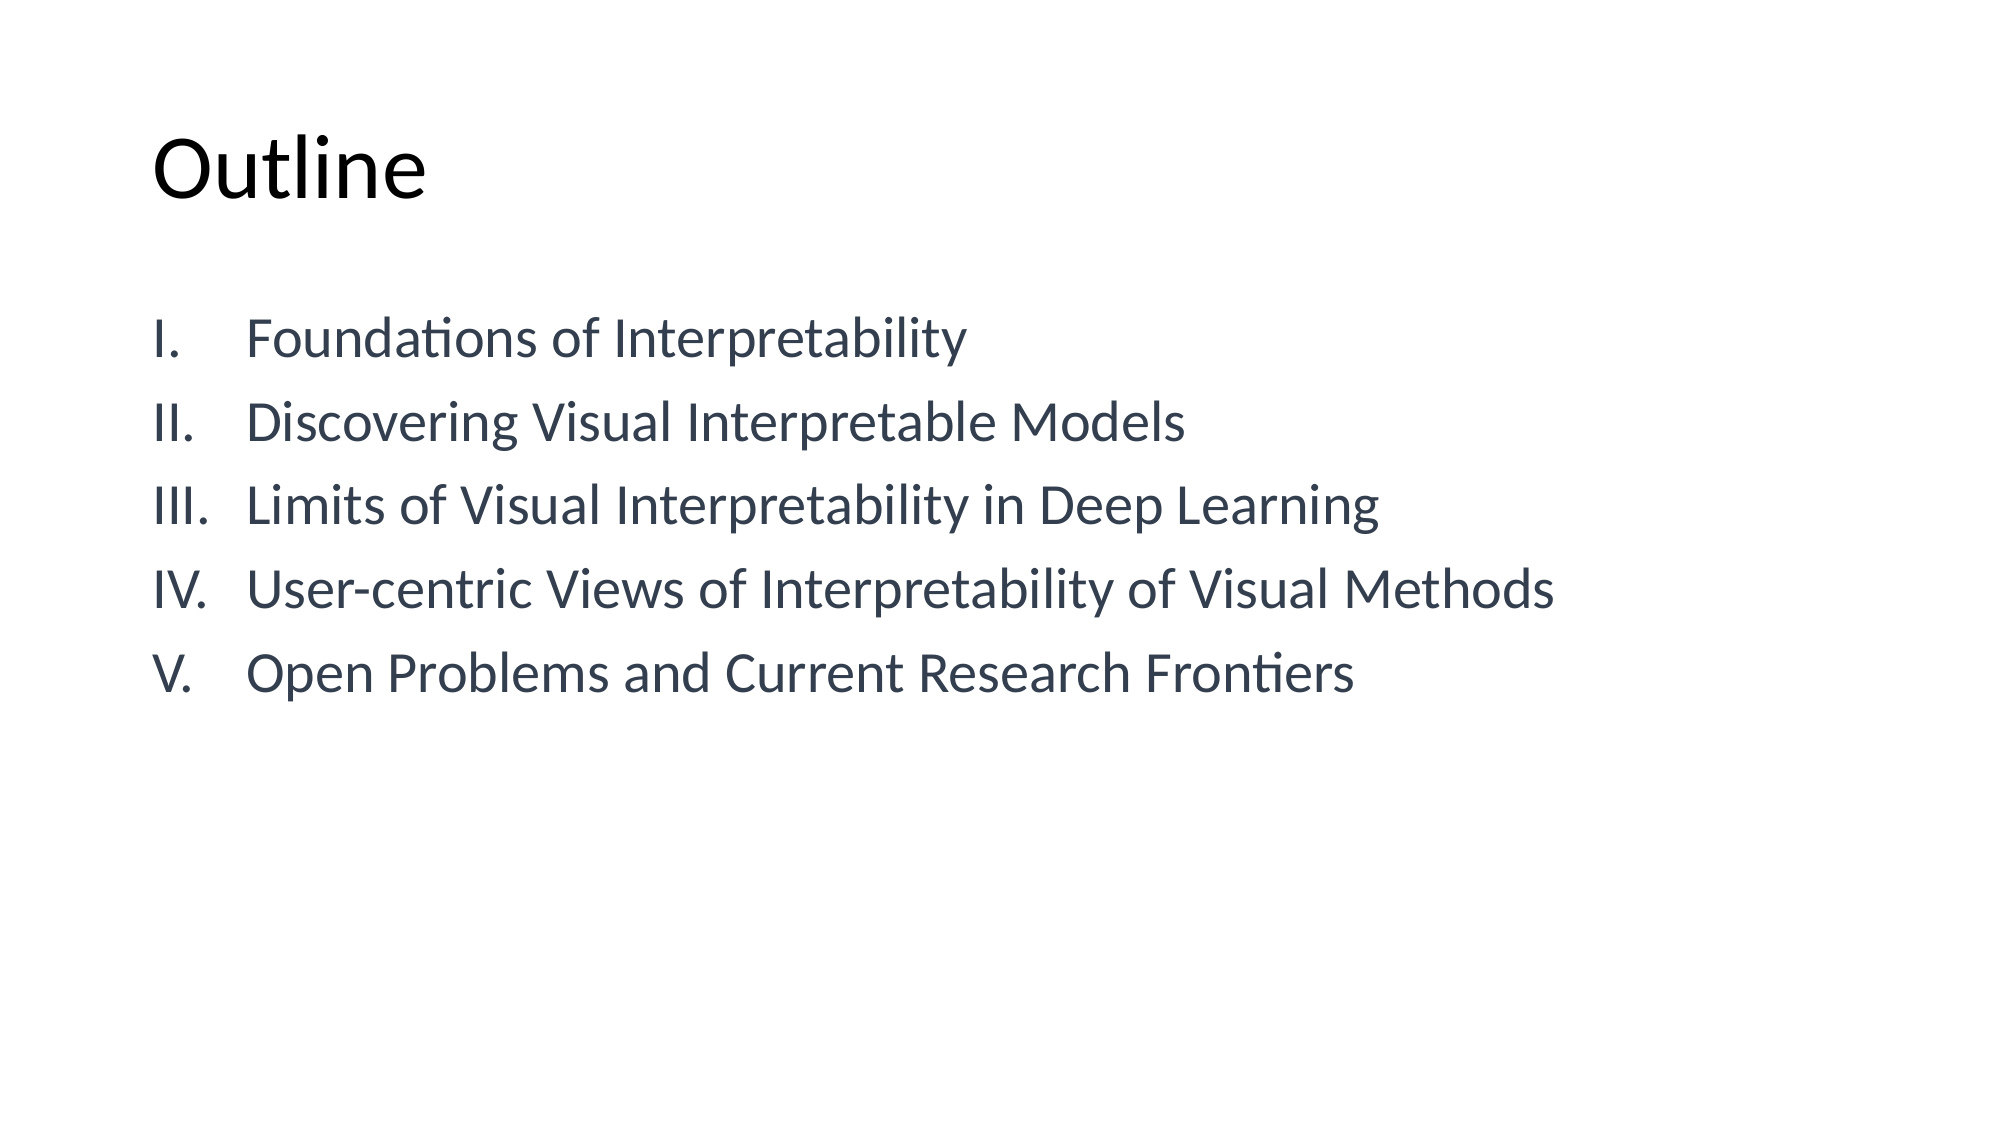

# Outline
Foundations of Interpretability
Discovering Visual Interpretable Models
Limits of Visual Interpretability in Deep Learning
User-centric Views of Interpretability of Visual Methods
Open Problems and Current Research Frontiers